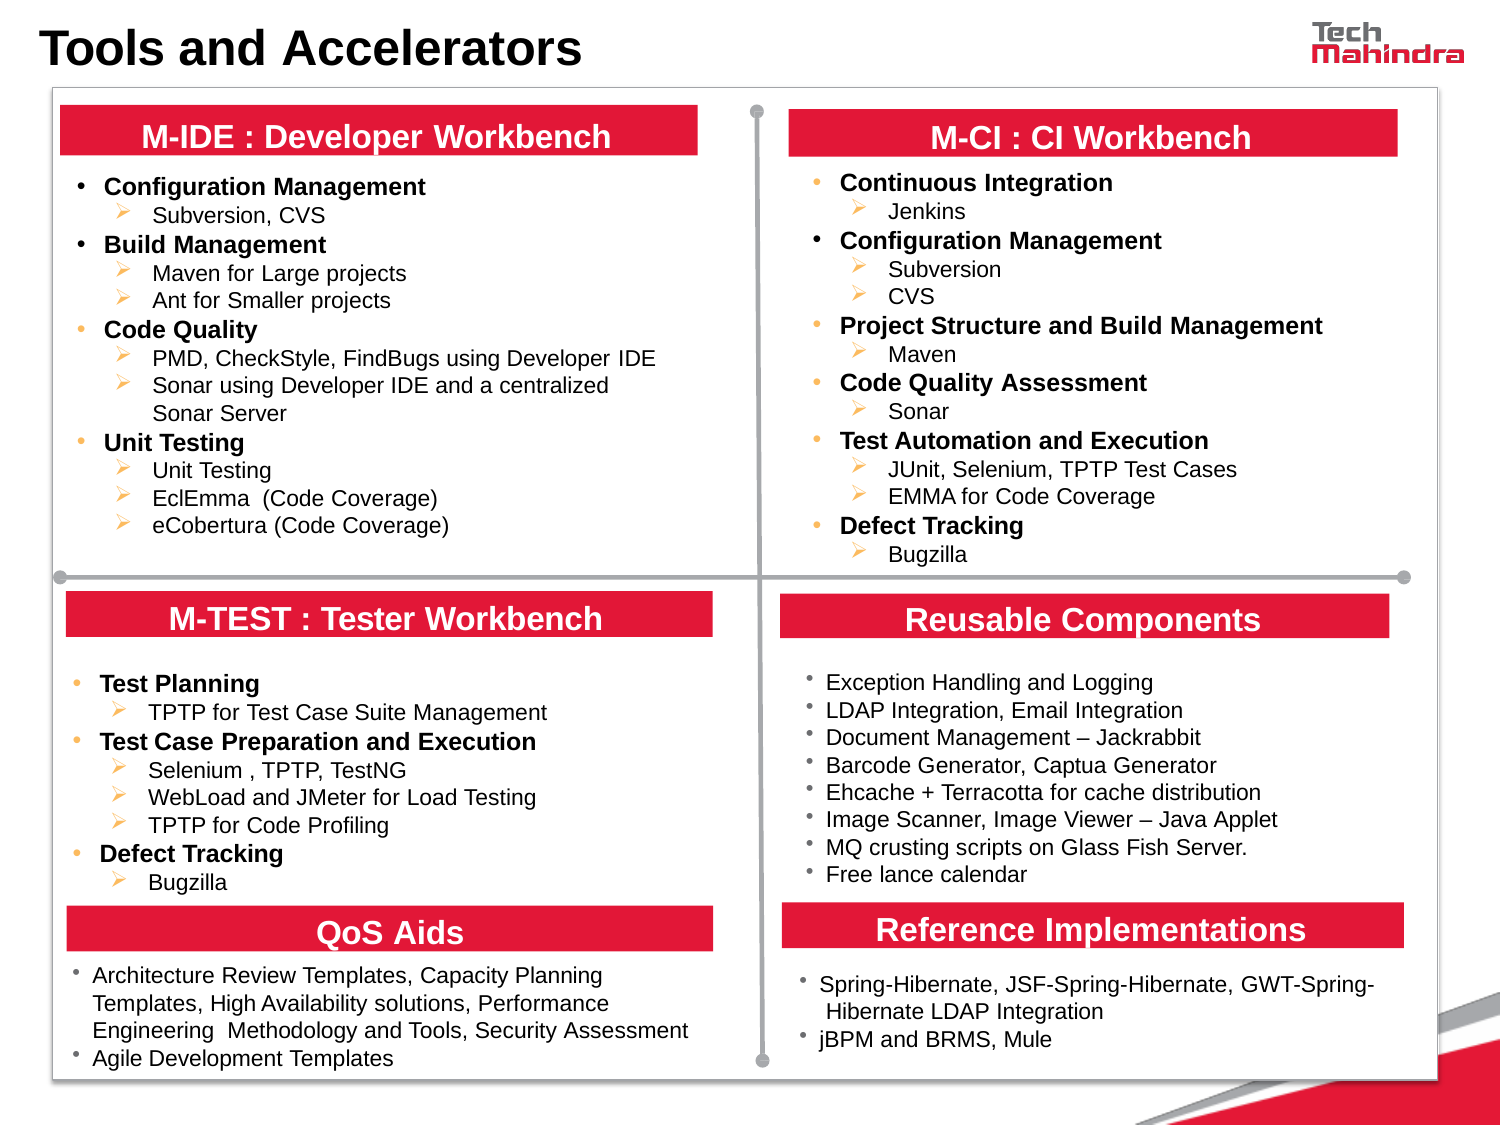

# Tools and Accelerators

M-IDE : Developer Workbench
M-CI : CI Workbench
Continuous Integration
Jenkins
Configuration Management
Subversion
CVS
Project Structure and Build Management
Maven
Code Quality Assessment
Sonar
Test Automation and Execution
JUnit, Selenium, TPTP Test Cases
EMMA for Code Coverage
Defect Tracking
Bugzilla

Configuration Management
Subversion, CVS
Build Management
Maven for Large projects
Ant for Smaller projects
Code Quality
PMD, CheckStyle, FindBugs using Developer IDE
Sonar using Developer IDE and a centralized
Sonar Server
Unit Testing
Unit Testing
EclEmma  (Code Coverage)
eCobertura (Code Coverage)

M-TEST : Tester Workbench
Reusable Components

Test Planning
TPTP for Test Case Suite Management
Test Case Preparation and Execution
Selenium , TPTP, TestNG
WebLoad and JMeter for Load Testing
TPTP for Code Profiling
Defect Tracking
Bugzilla
Exception Handling and Logging
LDAP Integration, Email Integration
Document Management – Jackrabbit
Barcode Generator, Captua Generator
Ehcache + Terracotta for cache distribution
Image Scanner, Image Viewer – Java Applet
MQ crusting scripts on Glass Fish Server.
Free lance calendar
Reference Implementations
QoS Aids
Architecture Review Templates, Capacity Planning  Templates, High Availability solutions, Performance  Engineering  Methodology and Tools, Security Assessment
Agile Development Templates
Spring-Hibernate, JSF-Spring-Hibernate, GWT-Spring-  Hibernate LDAP Integration
jBPM and BRMS, Mule